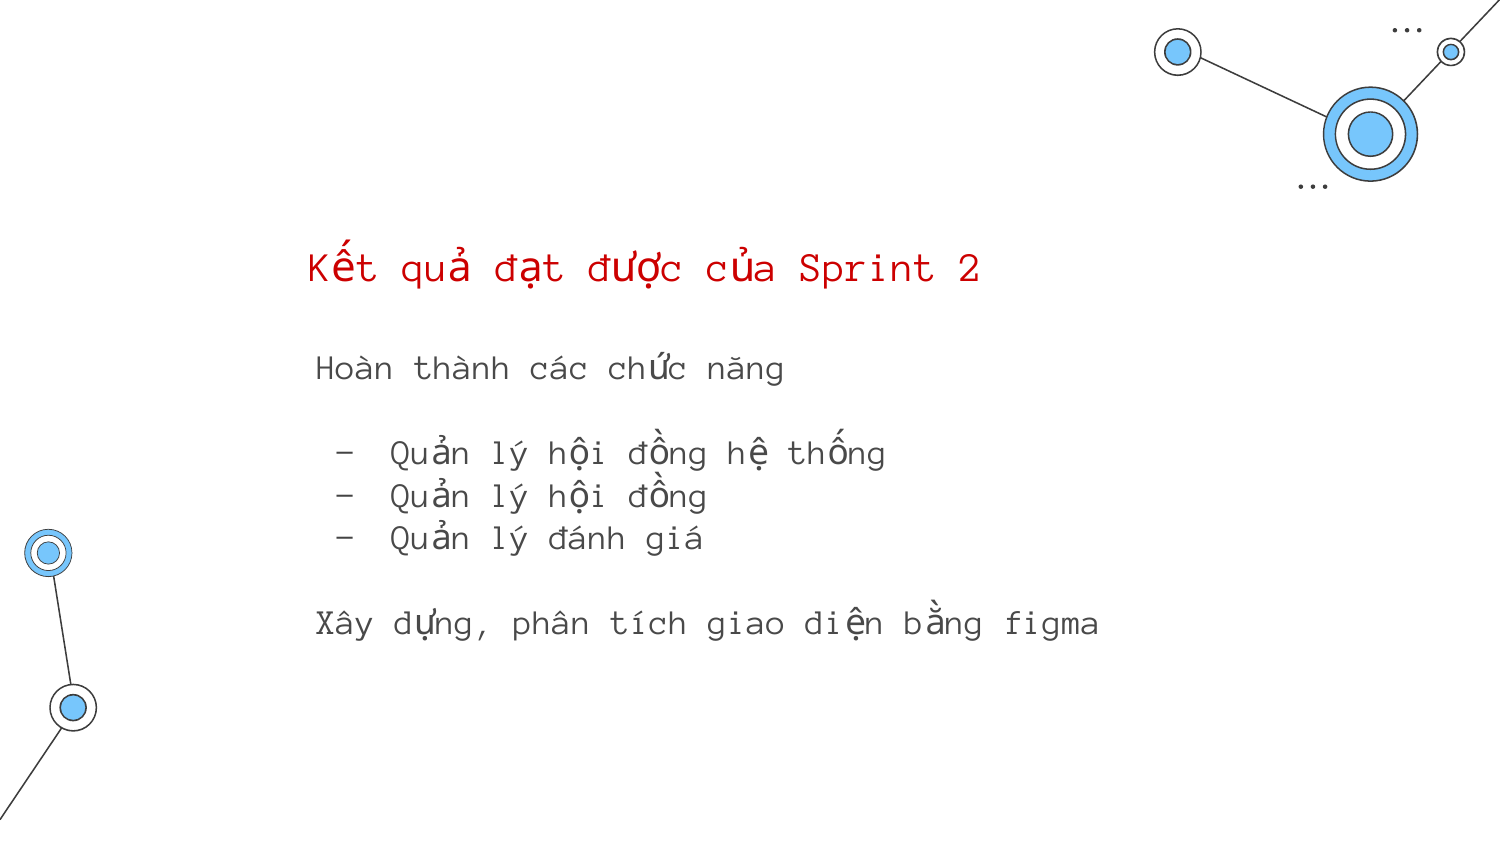

# Kết quả đạt được của Sprint 2
Hoàn thành các chức năng

Quản lý hội đồng hệ thống
Quản lý hội đồng
Quản lý đánh giá

Xây dựng, phân tích giao diện bằng figma